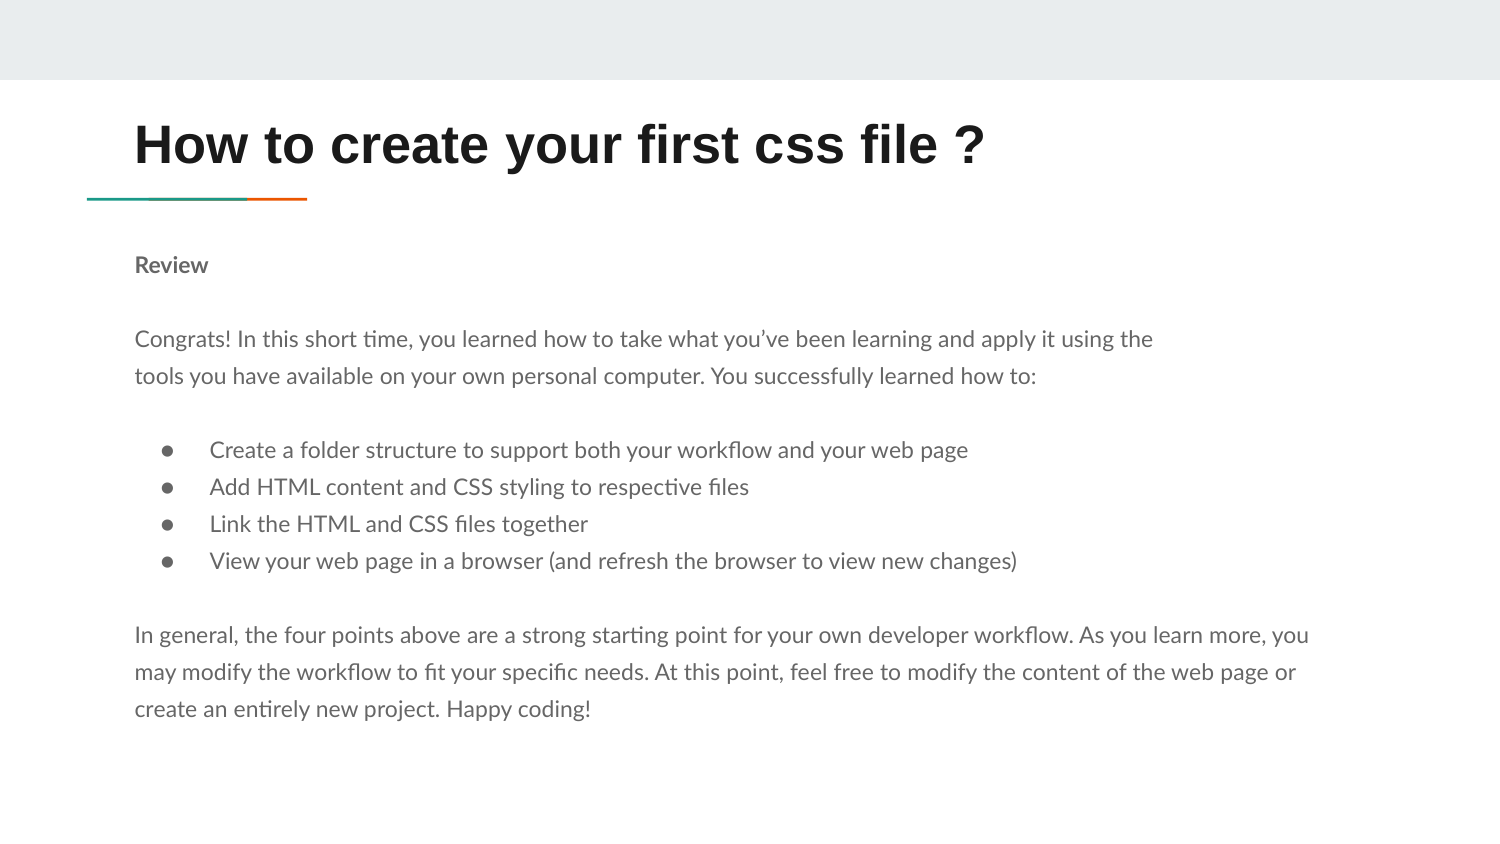

# How to create your first css file ?
Review

Congrats! In this short time, you learned how to take what you’ve been learning and apply it using the
tools you have available on your own personal computer. You successfully learned how to:

Create a folder structure to support both your workflow and your web page
Add HTML content and CSS styling to respective files
Link the HTML and CSS files together
View your web page in a browser (and refresh the browser to view new changes)

In general, the four points above are a strong starting point for your own developer workflow. As you learn more, you
may modify the workflow to fit your specific needs. At this point, feel free to modify the content of the web page or
create an entirely new project. Happy coding!